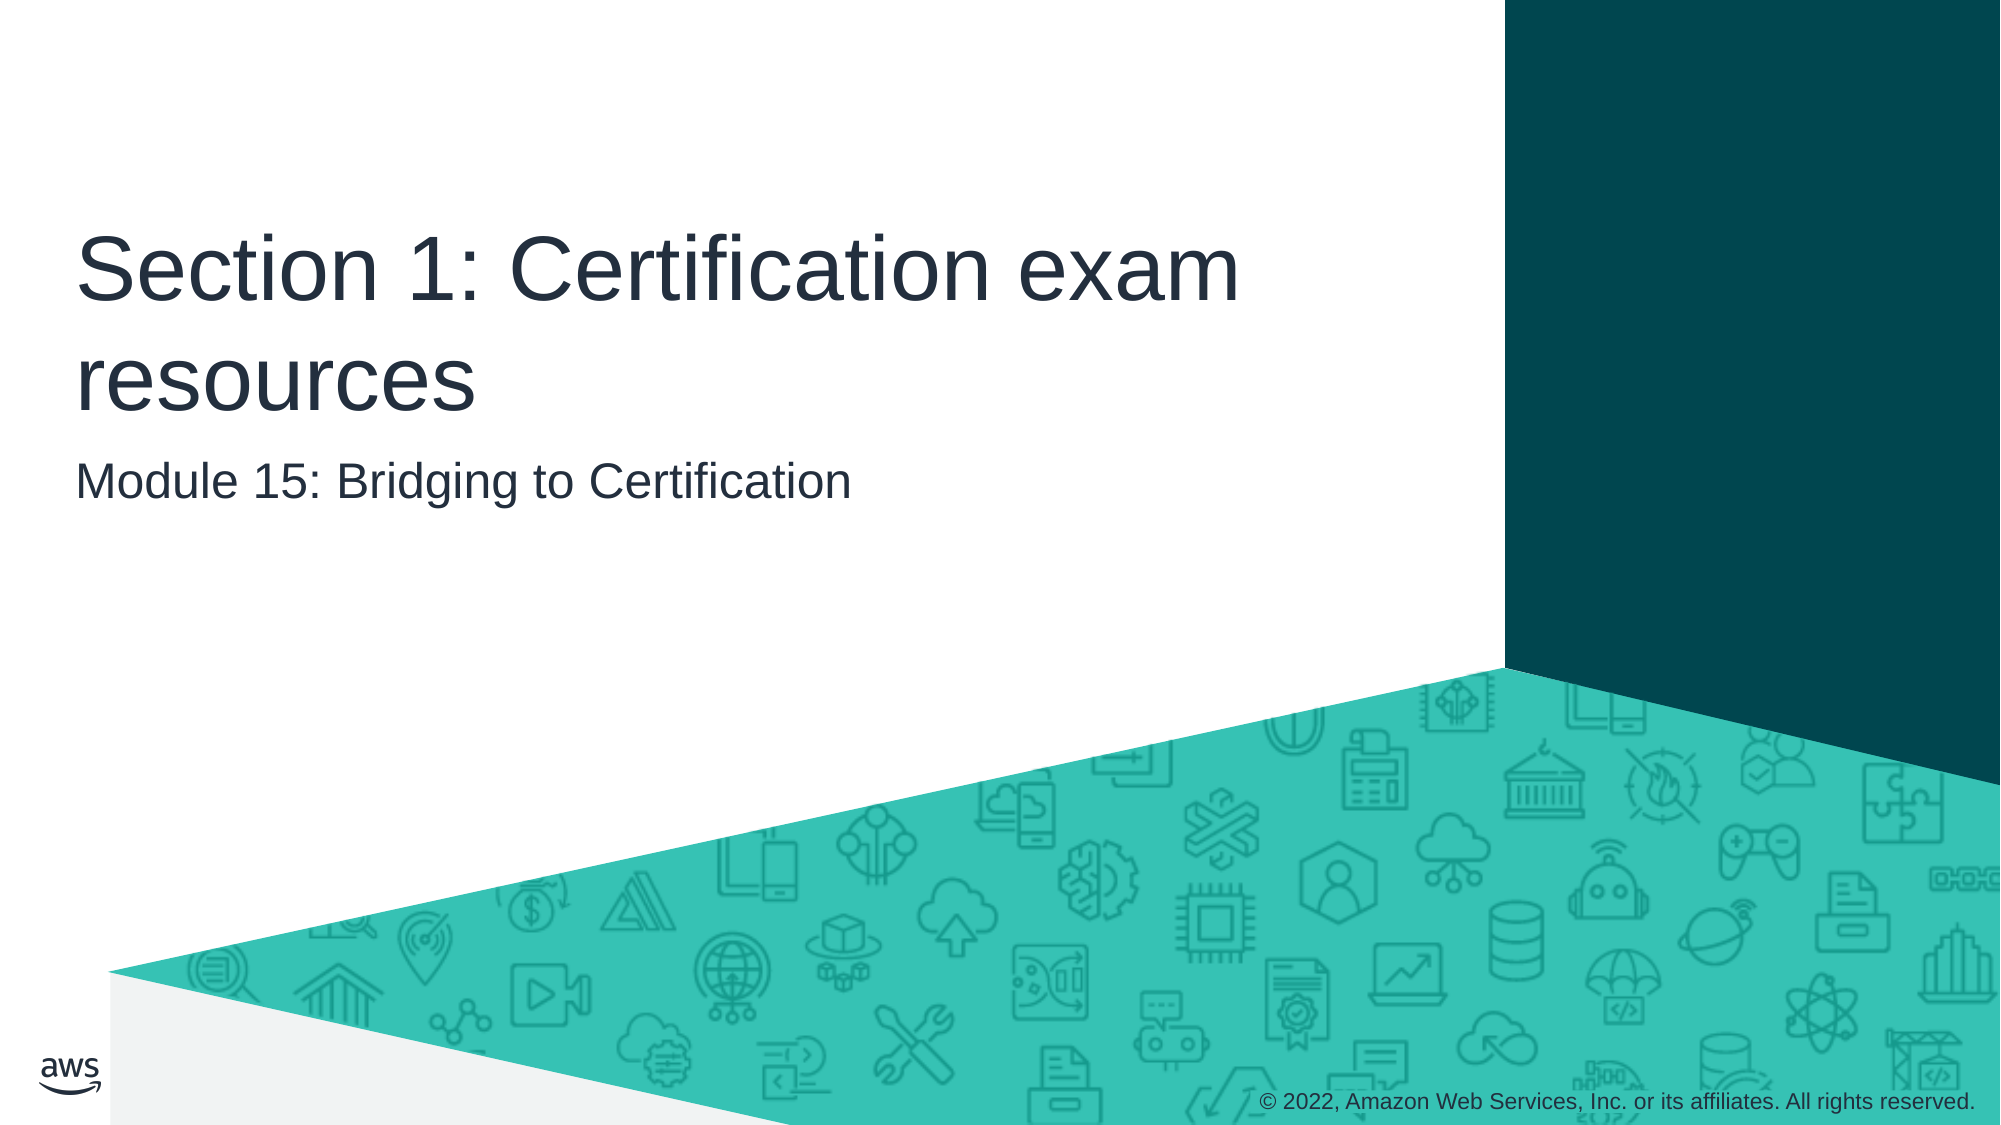

# Section 1: Certification exam resources
Module 15: Bridging to Certification